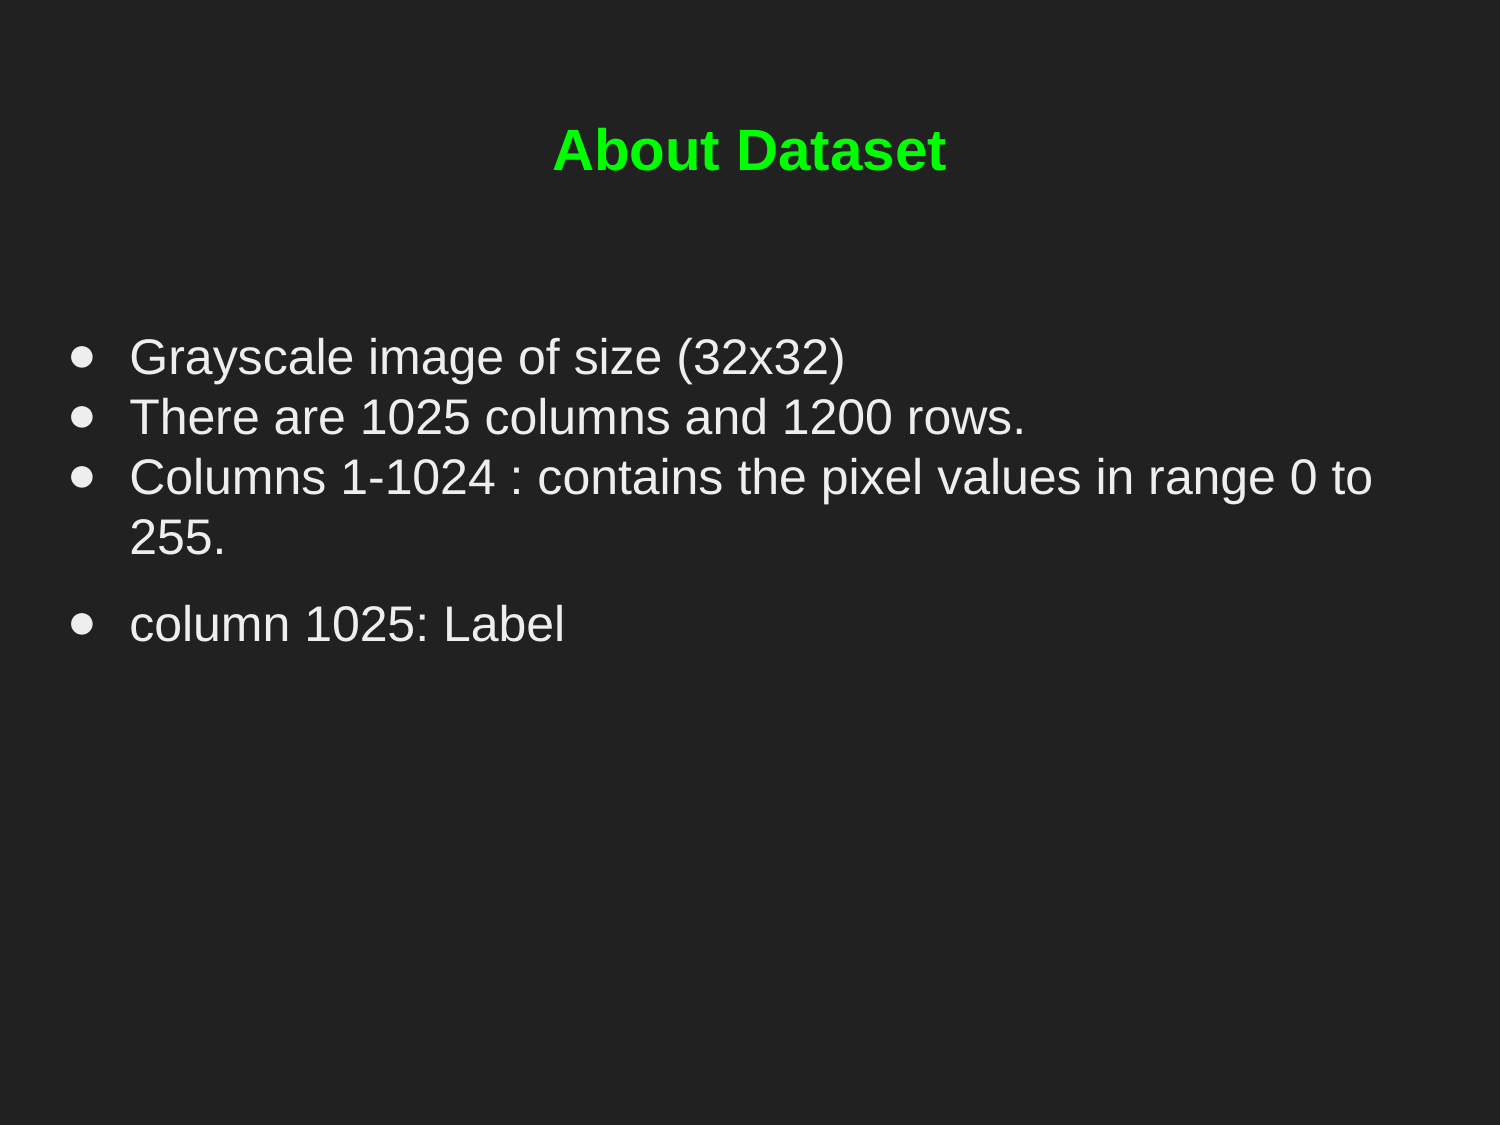

About Dataset
Grayscale image of size (32x32)
There are 1025 columns and 1200 rows.
Columns 1-1024 : contains the pixel values in range 0 to 255.
column 1025: Label